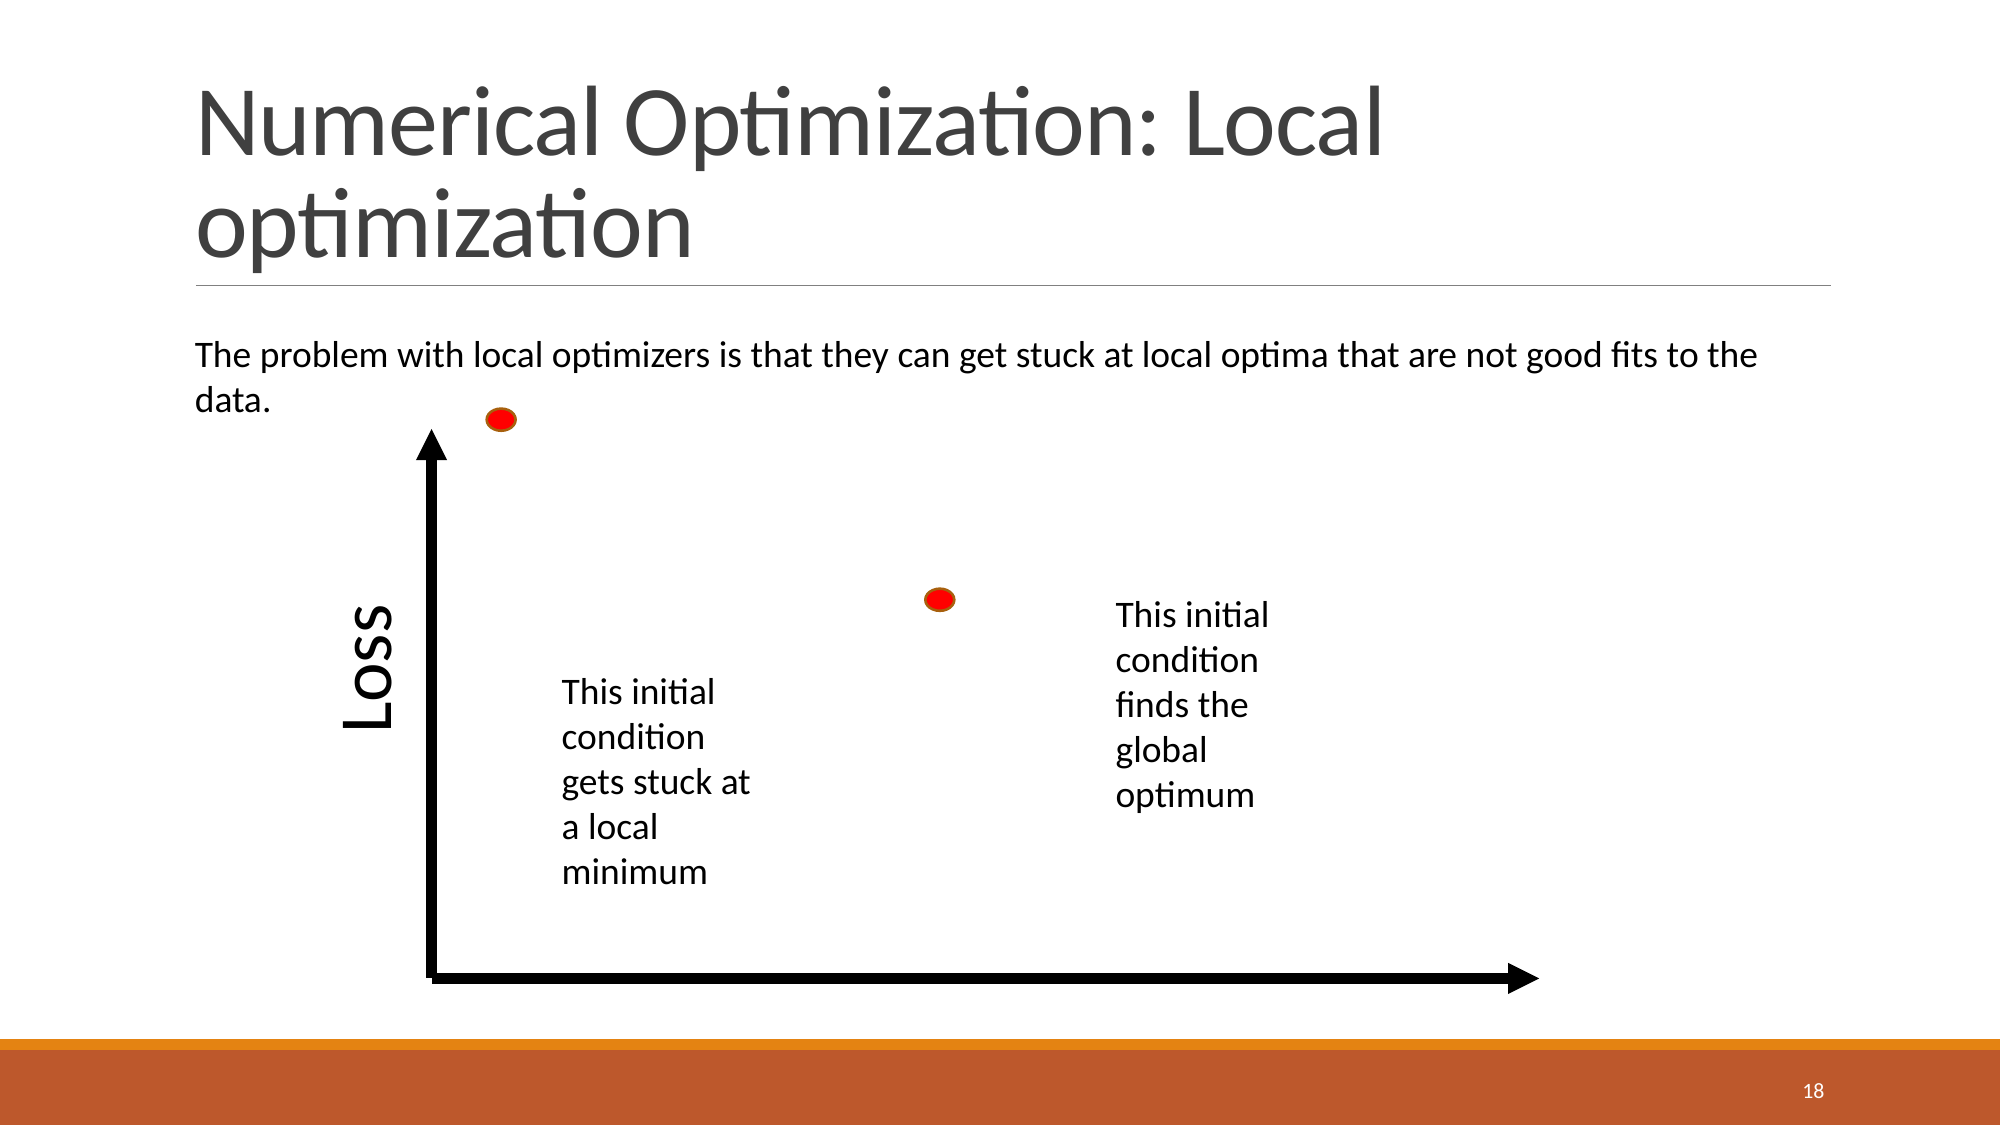

# Numerical Optimization: Local optimization
The problem with local optimizers is that they can get stuck at local optima that are not good fits to the data.

This initial condition finds the global optimum

Loss
This initial condition gets stuck at a local minimum
18